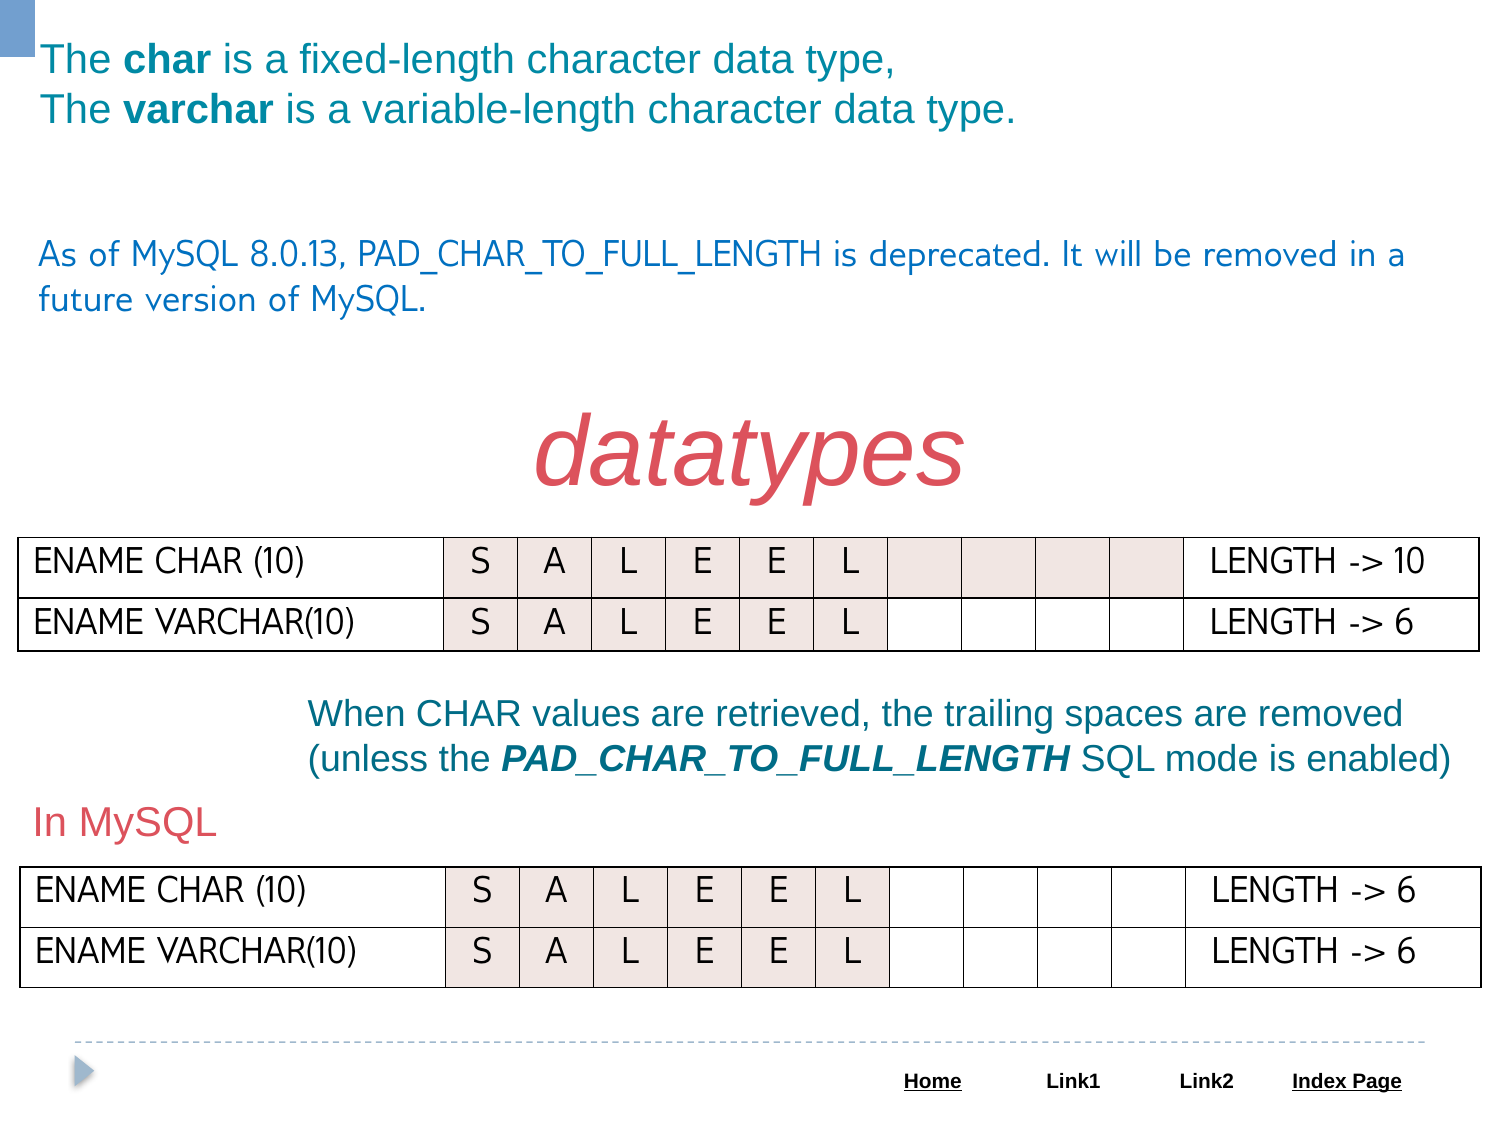

The char is a fixed-length character data type,
The varchar is a variable-length character data type.
As of MySQL 8.0.13, PAD_CHAR_TO_FULL_LENGTH is deprecated. It will be removed in a future version of MySQL.
datatypes
| ENAME CHAR (10) | S | A | L | E | E | L |  |  |  |  | LENGTH -> 10 |
| --- | --- | --- | --- | --- | --- | --- | --- | --- | --- | --- | --- |
| ENAME VARCHAR(10) | S | A | L | E | E | L |  |  |  |  | LENGTH -> 6 |
When CHAR values are retrieved, the trailing spaces are removed (unless the PAD_CHAR_TO_FULL_LENGTH SQL mode is enabled)
In MySQL
| ENAME CHAR (10) | S | A | L | E | E | L |  |  |  |  | LENGTH -> 6 |
| --- | --- | --- | --- | --- | --- | --- | --- | --- | --- | --- | --- |
| ENAME VARCHAR(10) | S | A | L | E | E | L |  |  |  |  | LENGTH -> 6 |